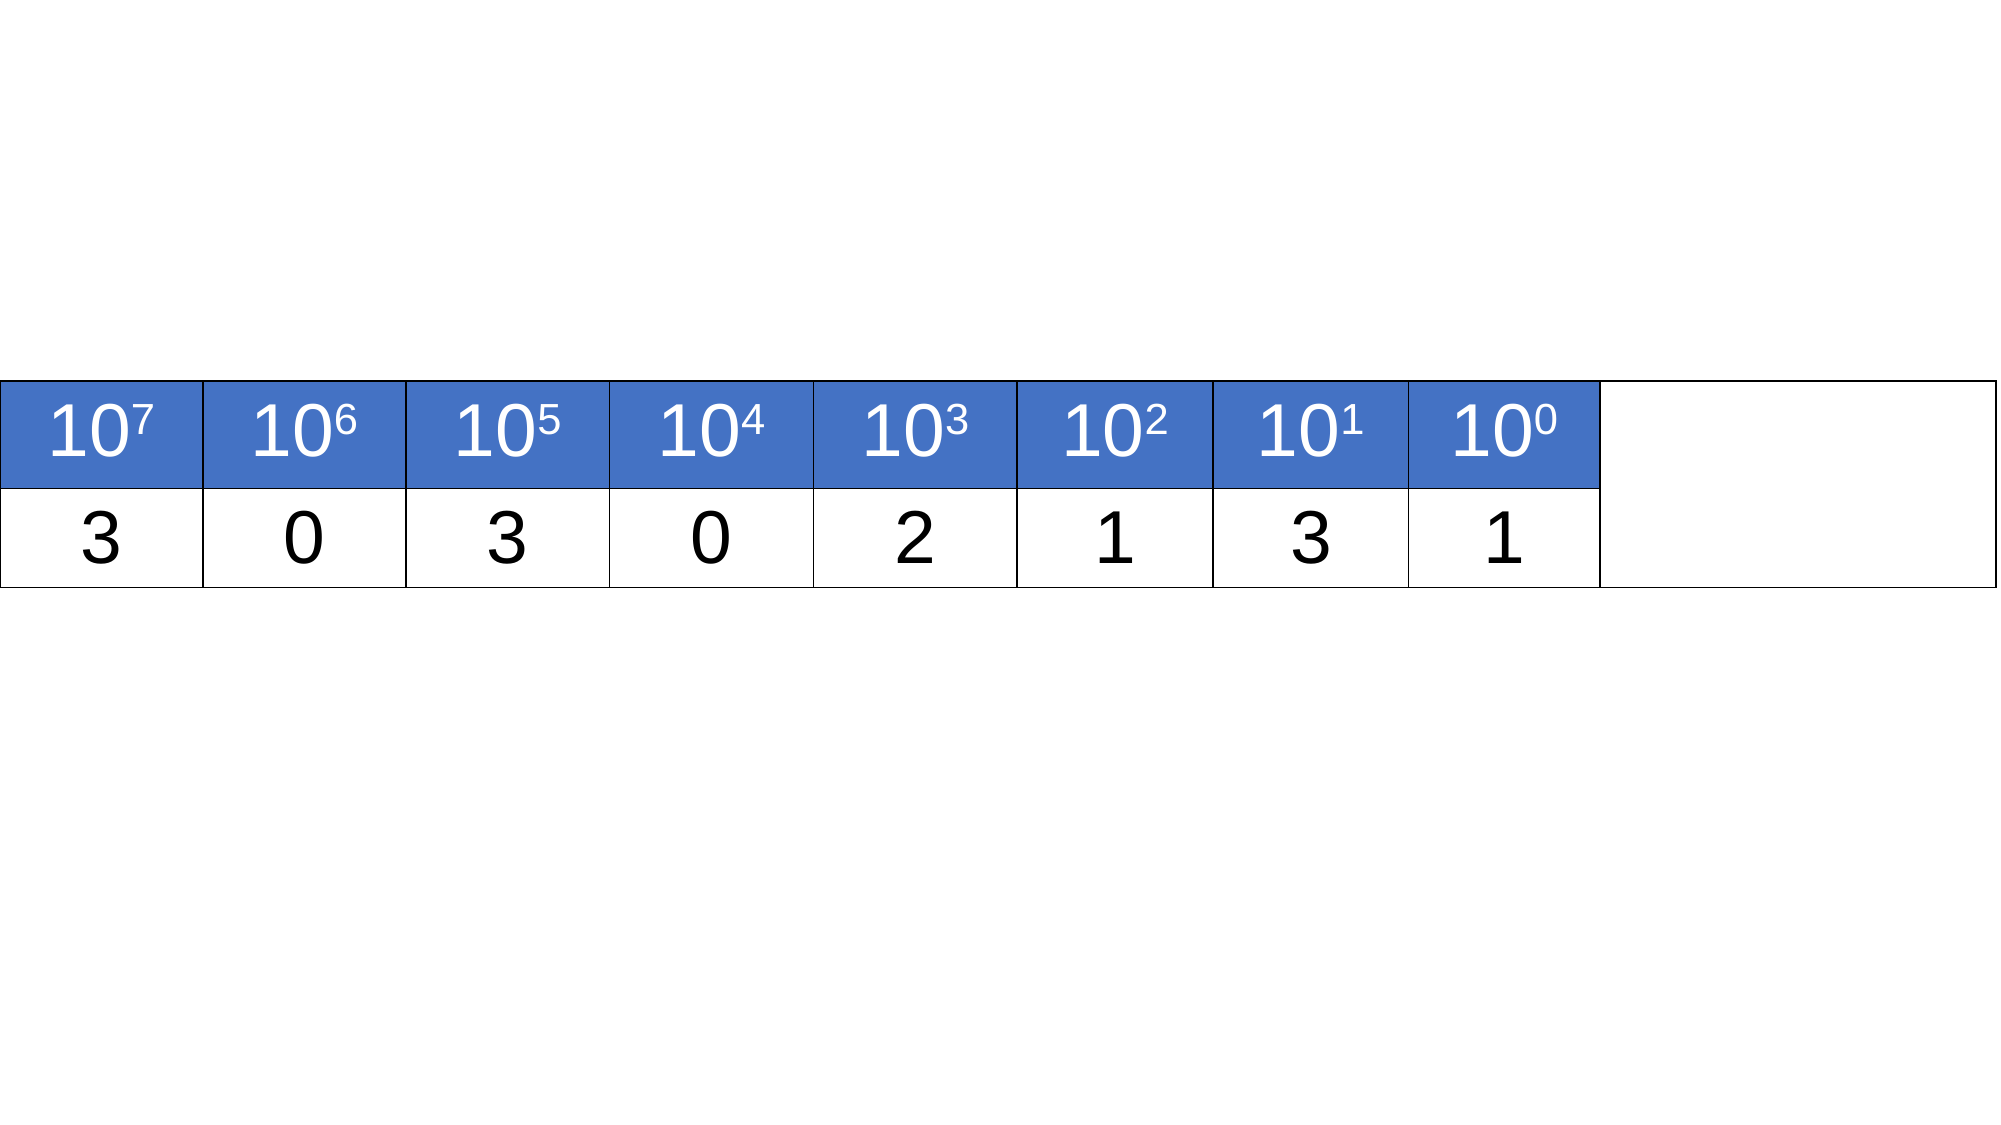

| 107 | 106 | 105 | 104 | 103 | 102 | 101 | 100 |  |
| --- | --- | --- | --- | --- | --- | --- | --- | --- |
| 3 | 0 | 3 | 0 | 2 | 1 | 3 | 1 |  |